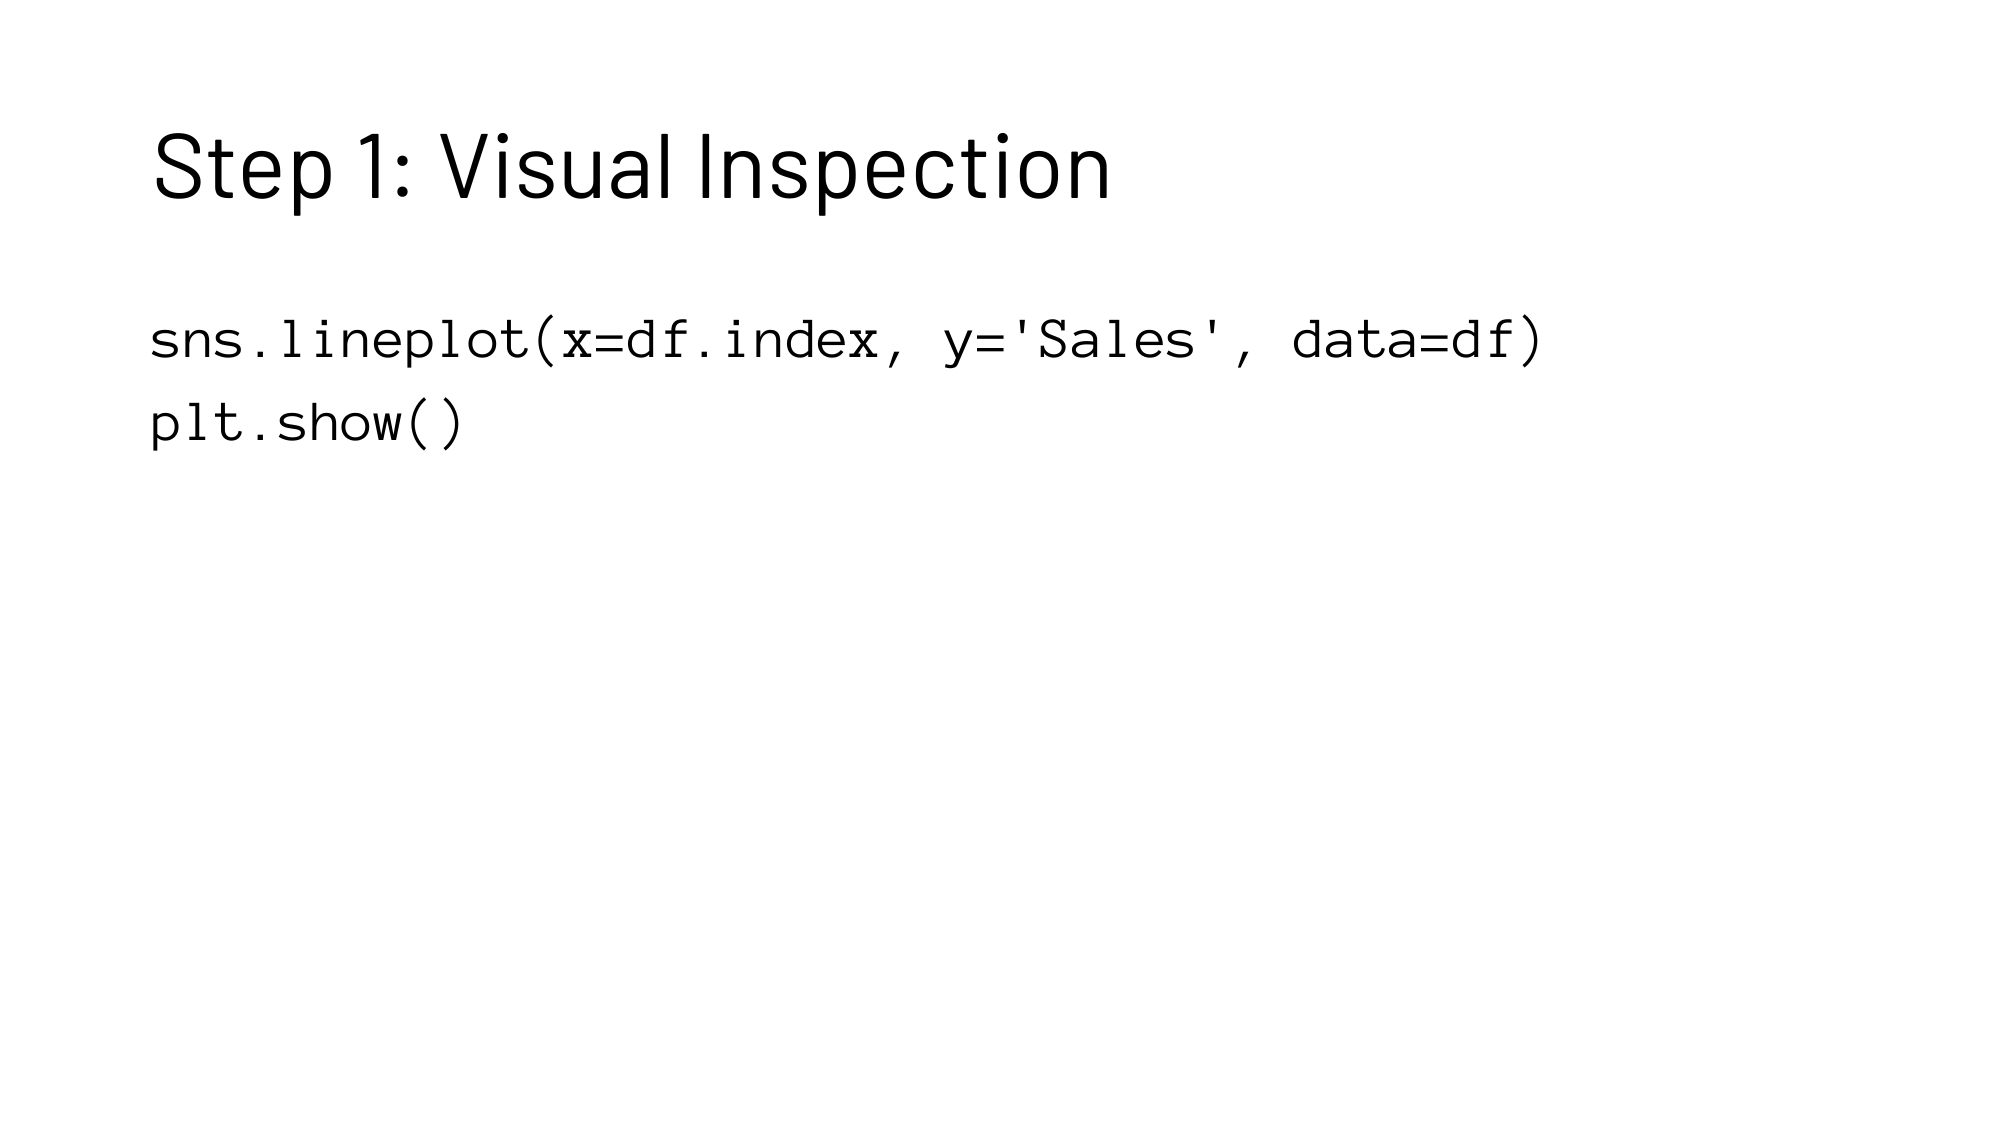

# Step 1: Visual Inspection
sns.lineplot(x=df.index, y='Sales', data=df)
plt.show()